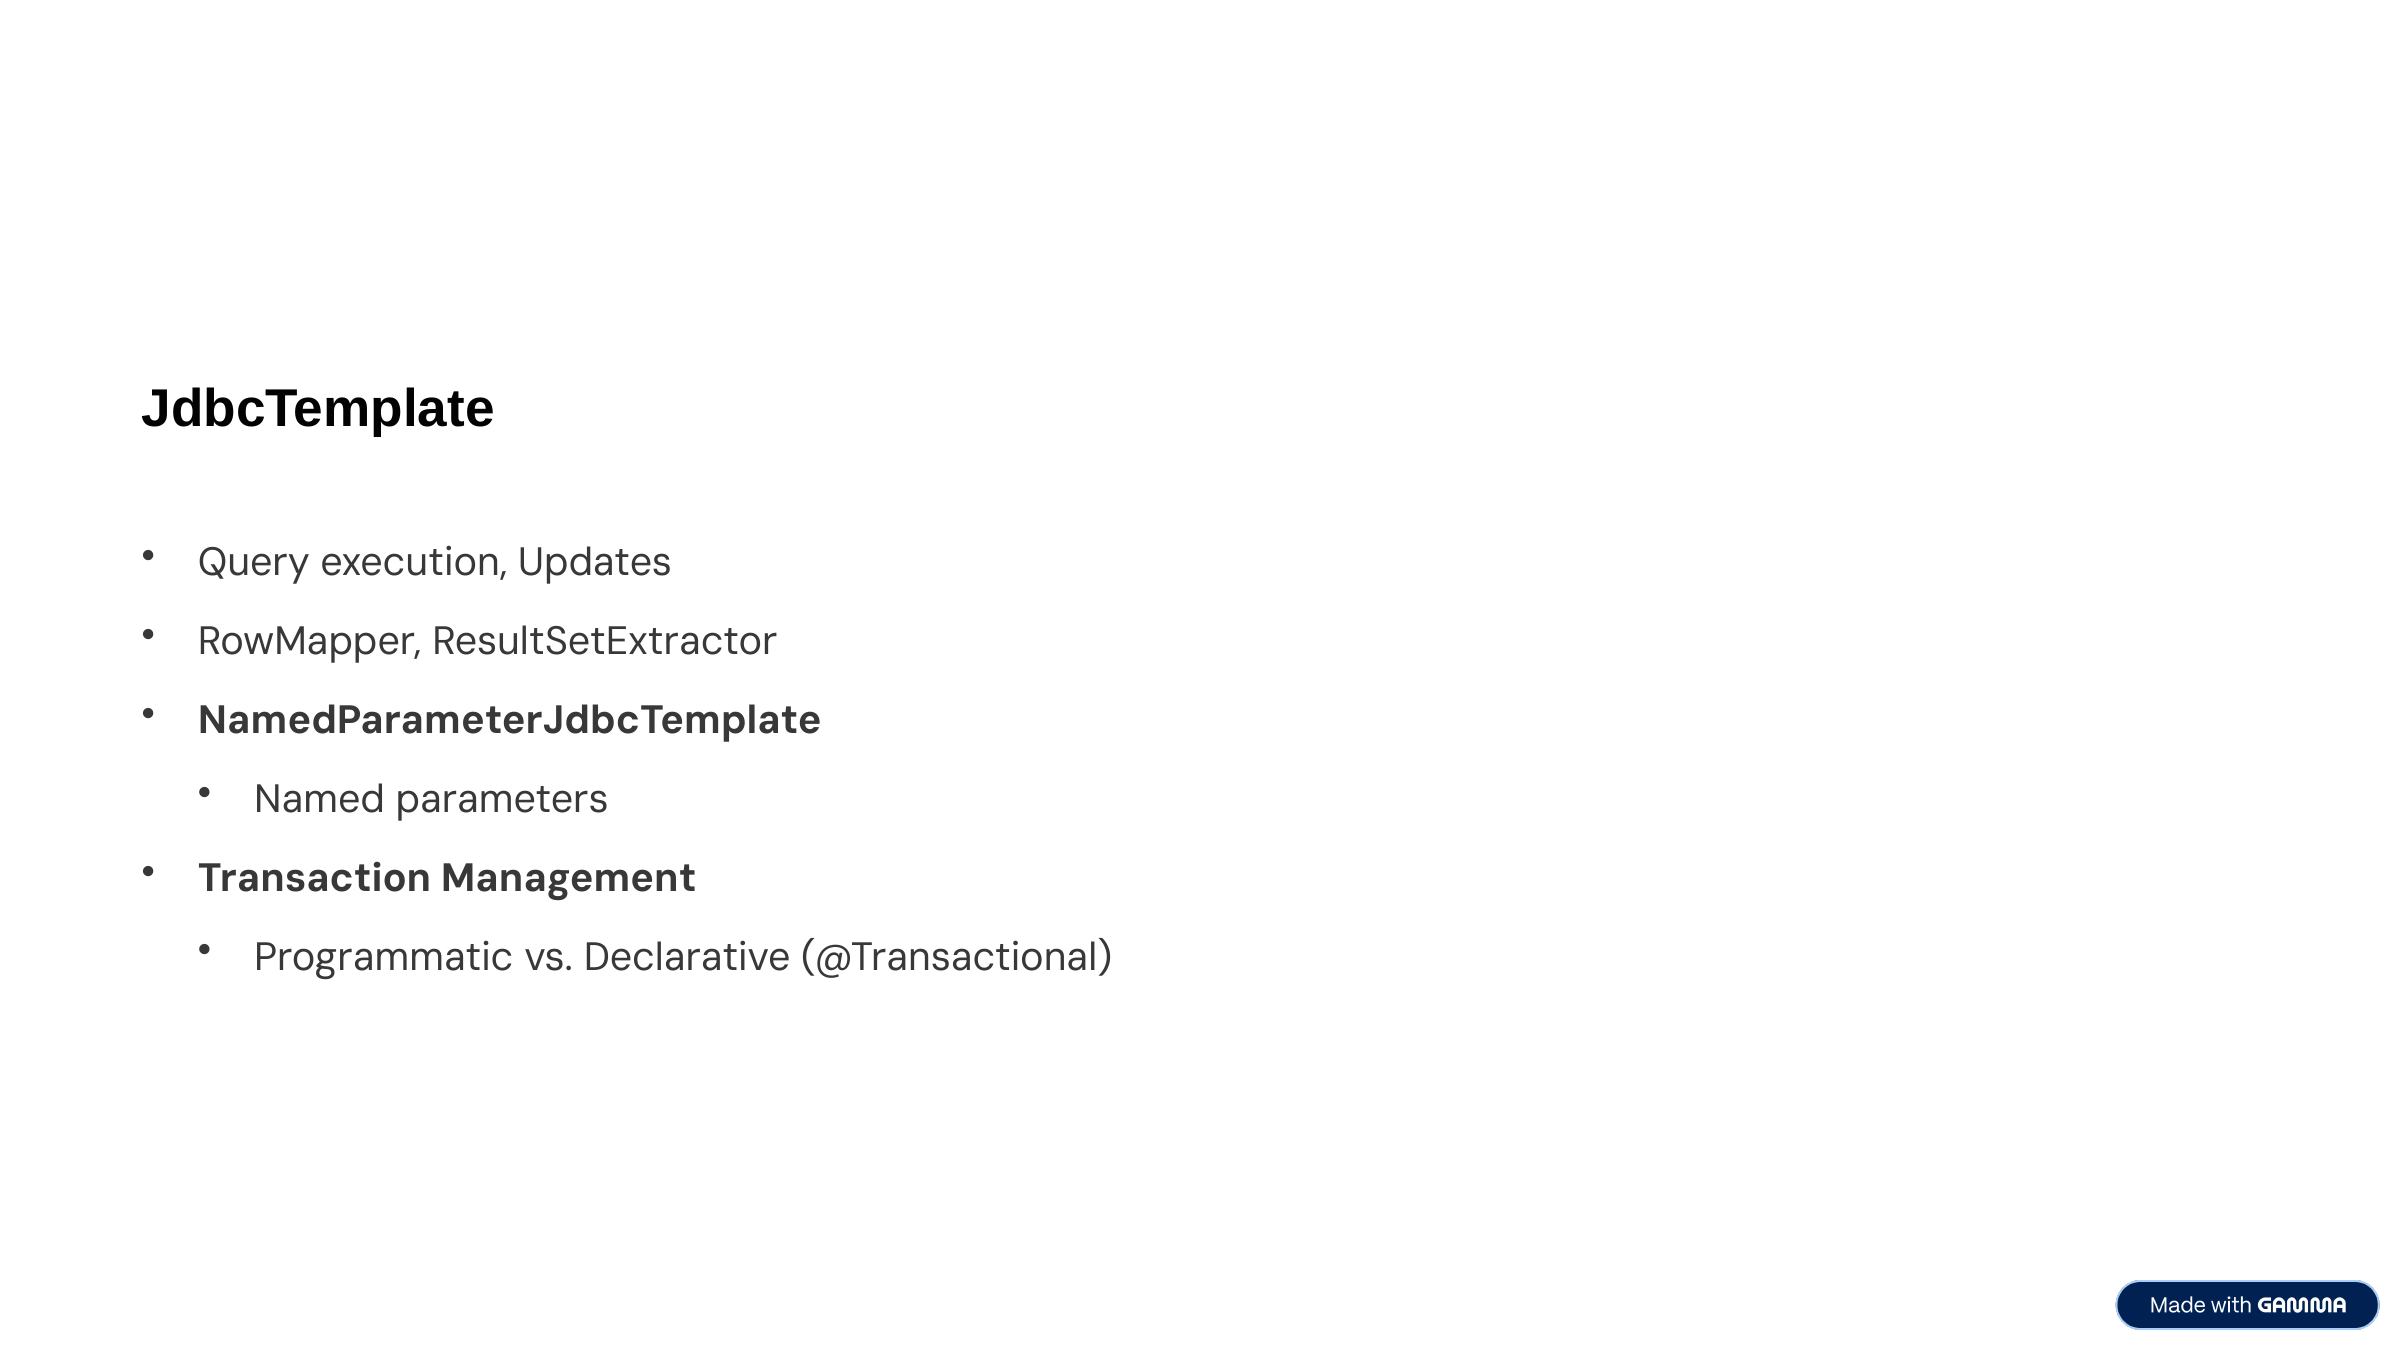

JdbcTemplate
Query execution, Updates
RowMapper, ResultSetExtractor
NamedParameterJdbcTemplate
Named parameters
Transaction Management
Programmatic vs. Declarative (@Transactional)